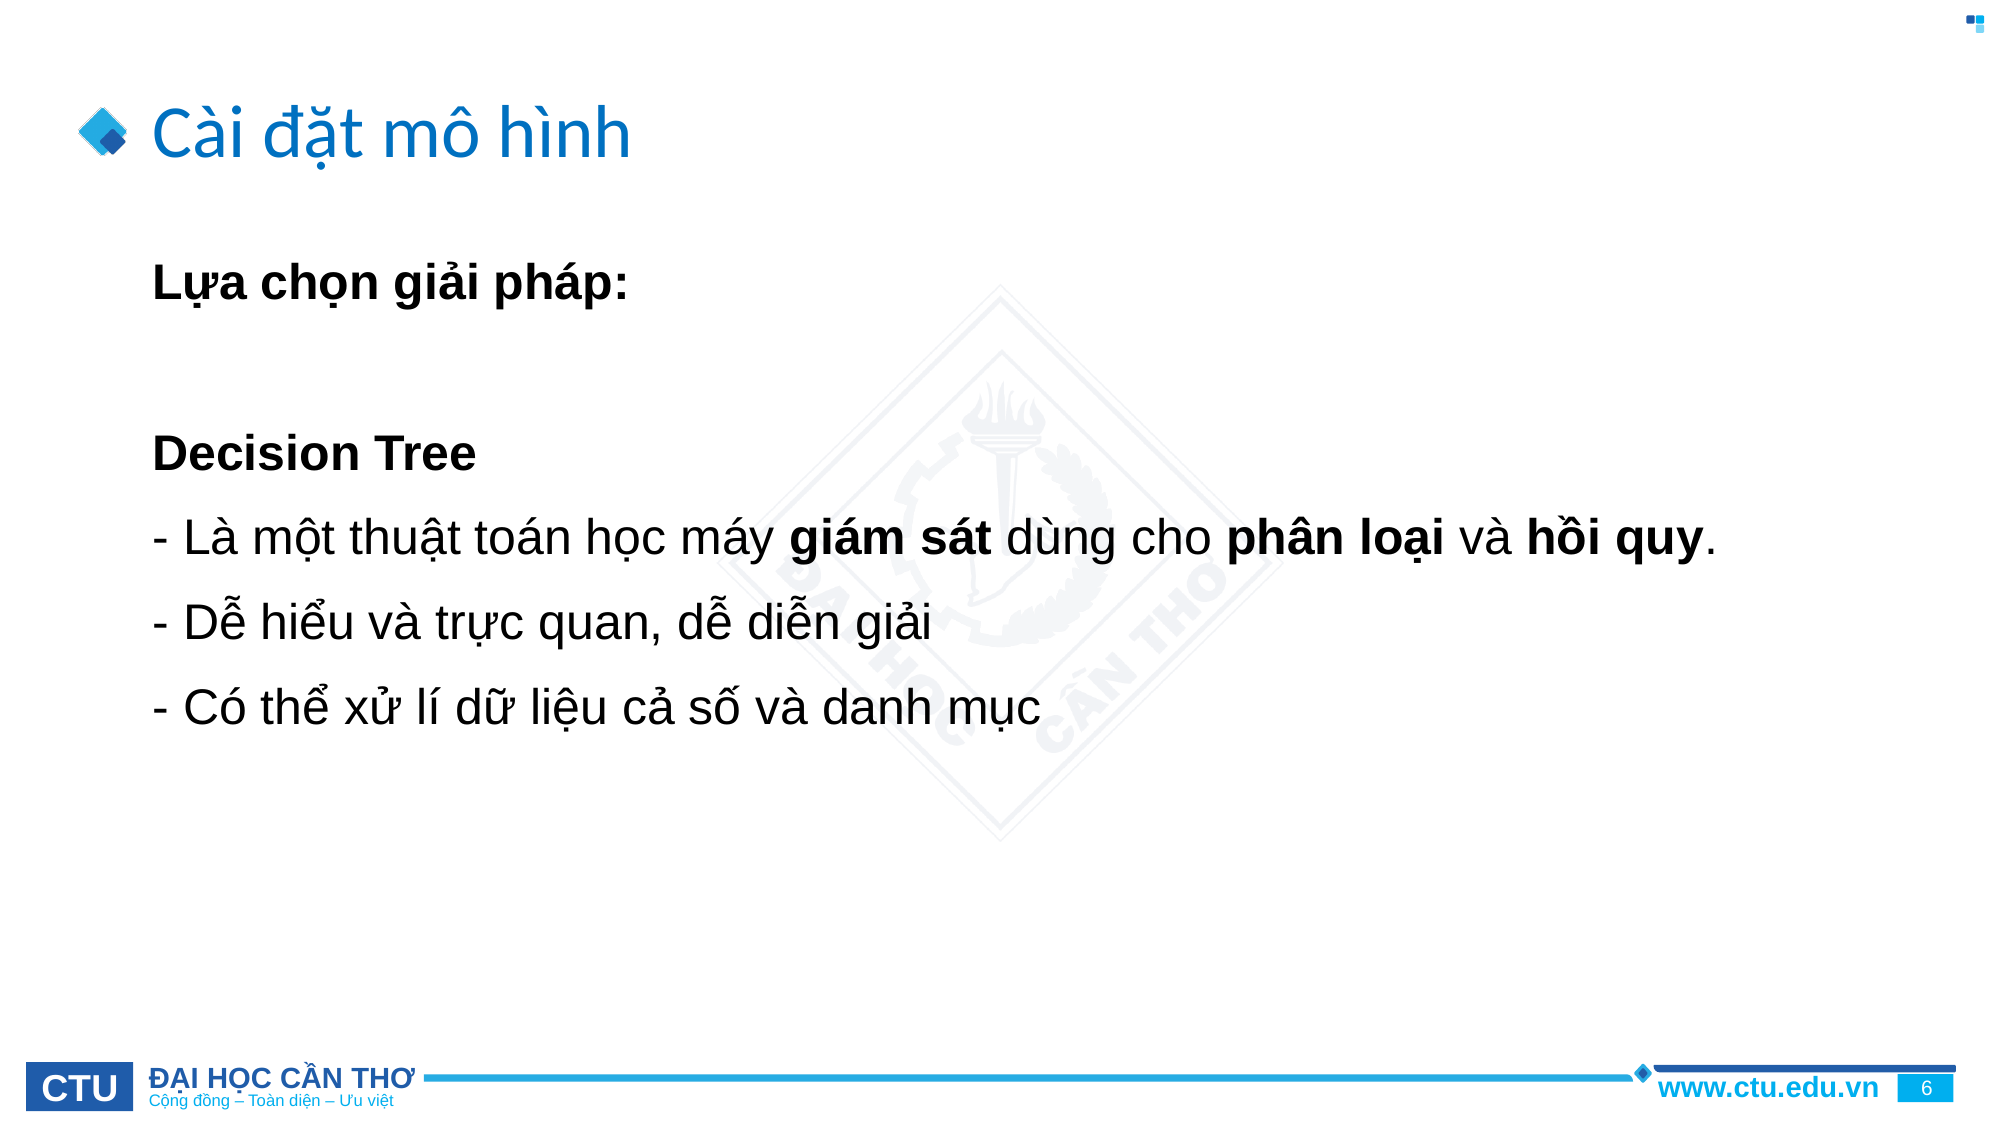

# Cài đặt mô hình
Lựa chọn giải pháp:

Decision Tree
- Là một thuật toán học máy giám sát dùng cho phân loại và hồi quy.
- Dễ hiểu và trực quan, dễ diễn giải
- Có thể xử lí dữ liệu cả số và danh mục